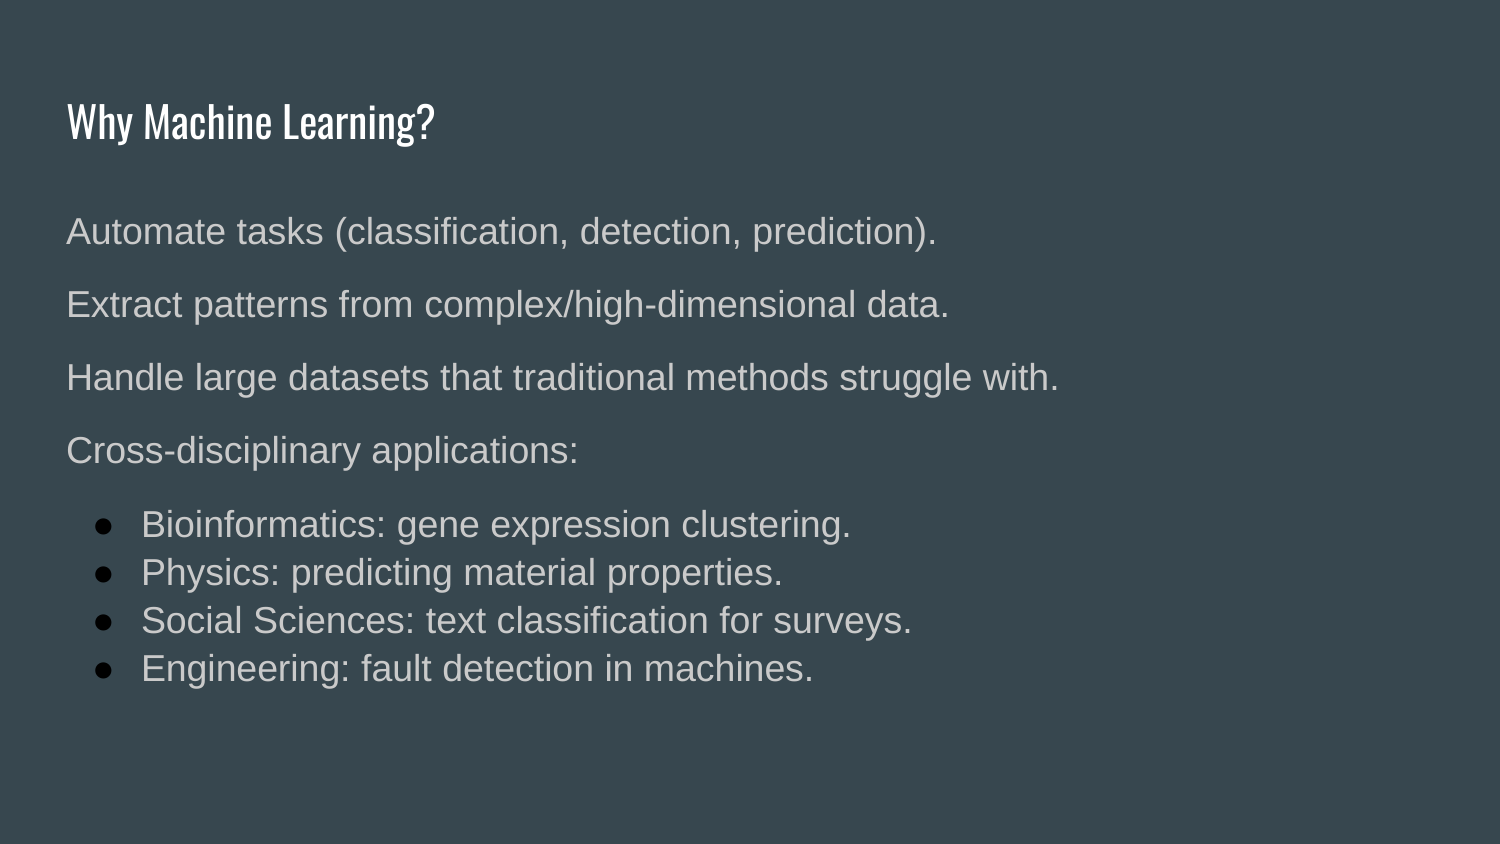

# Why Machine Learning?
Automate tasks (classification, detection, prediction).
Extract patterns from complex/high-dimensional data.
Handle large datasets that traditional methods struggle with.
Cross-disciplinary applications:
Bioinformatics: gene expression clustering.
Physics: predicting material properties.
Social Sciences: text classification for surveys.
Engineering: fault detection in machines.